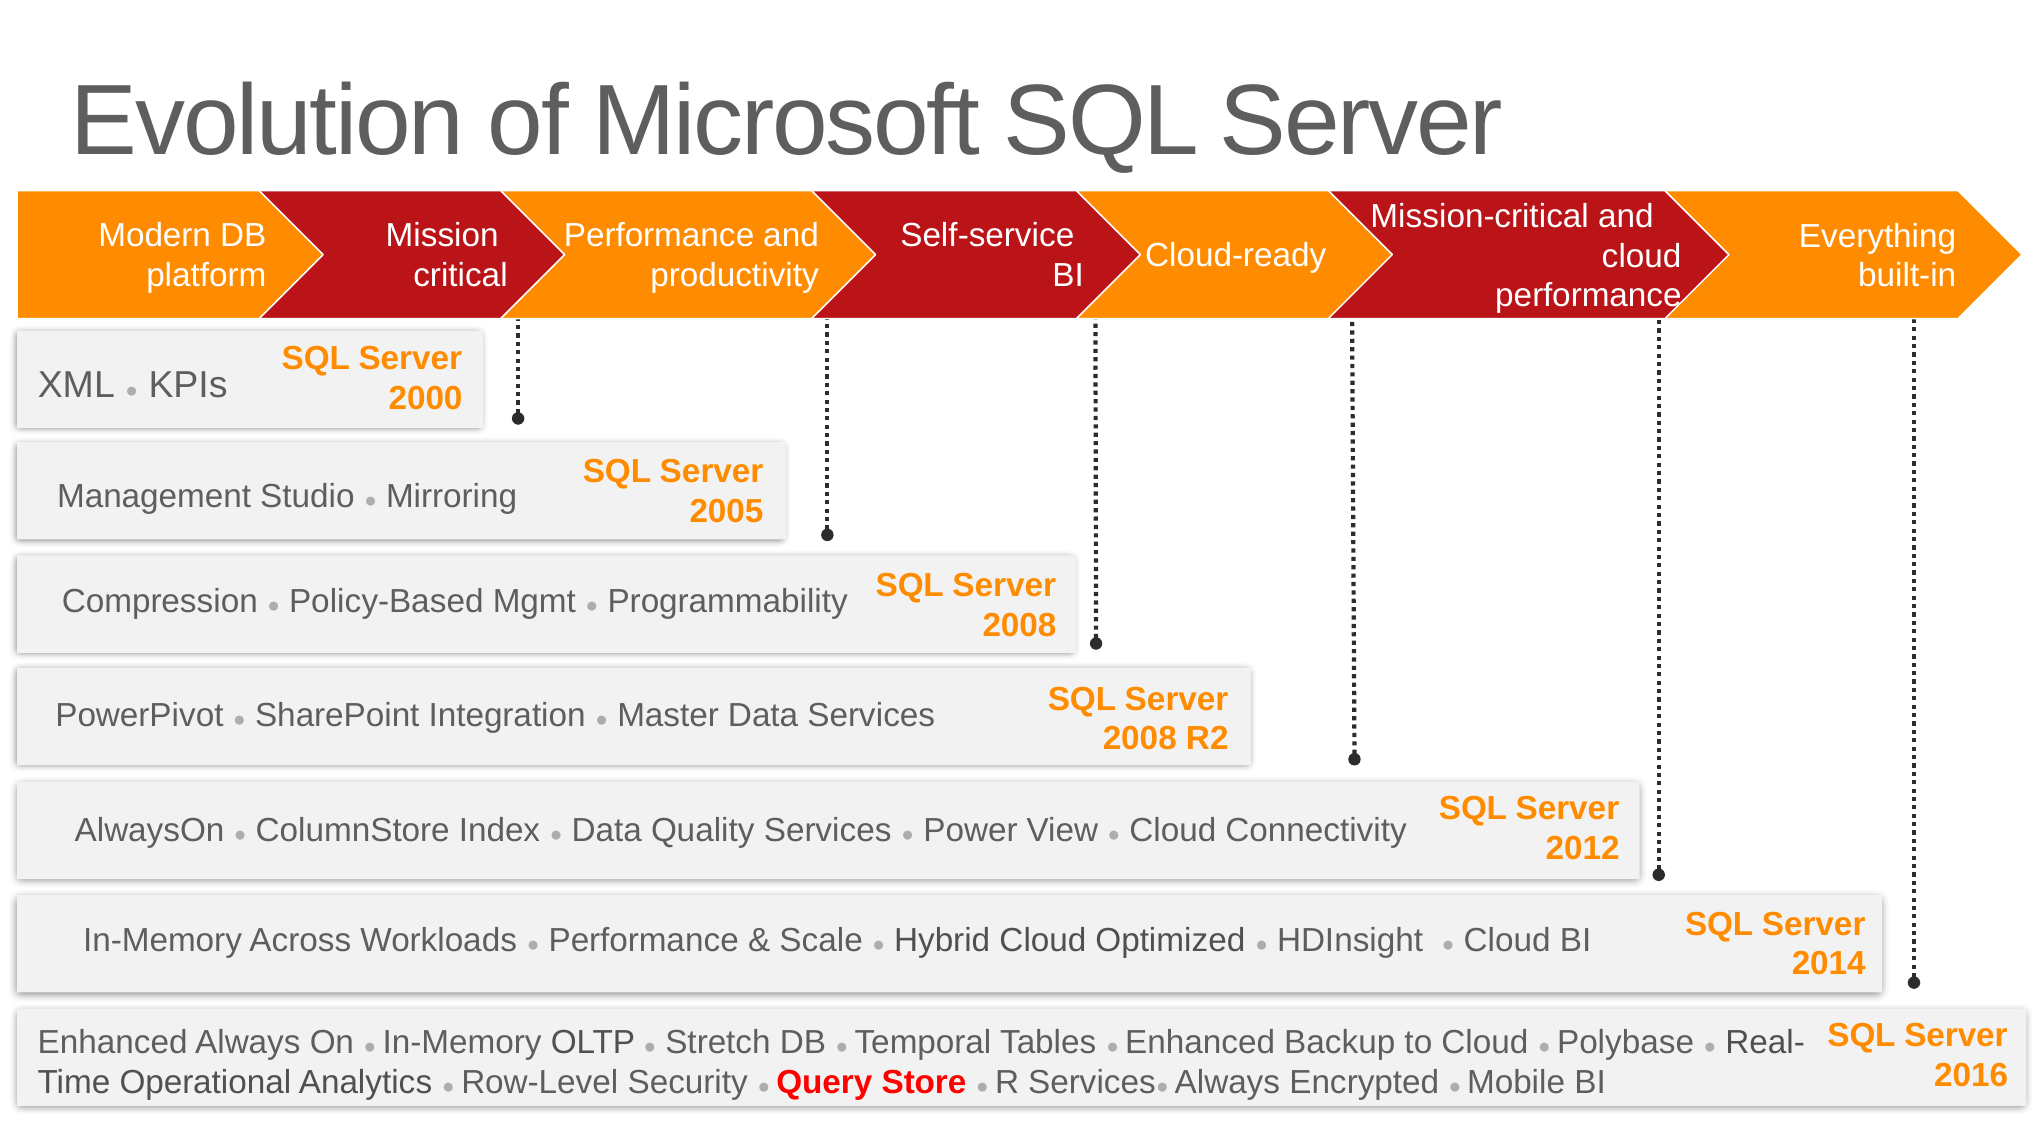

Evolution of Microsoft SQL Server
Modern DB platform
Mission
critical
Performance and productivity
Self-service
BI
  Cloud-ready
Mission-critical and                    cloud performance
Everything
built-in

SQL Server
2000
XML ● KPIs

SQL Server
2005
Management Studio ● Mirroring

SQL Server
2008
Compression ● Policy-Based Mgmt ● Programmability

SQL Server
2008 R2
PowerPivot ● SharePoint Integration ● Master Data Services

SQL Server
2012
AlwaysOn ● ColumnStore Index ● Data Quality Services ● Power View ● Cloud Connectivity

SQL Server
2014
In-Memory Across Workloads ● Performance & Scale ● Hybrid Cloud Optimized ● HDInsight  ● Cloud BI

Enhanced Always On ● In-Memory OLTP ● Stretch DB ● Temporal Tables ● Enhanced Backup to Cloud ● Polybase ● Real-Time Operational Analytics ● Row-Level Security ● Query Store ● R Services● Always Encrypted ● Mobile BI
SQL Server
2016